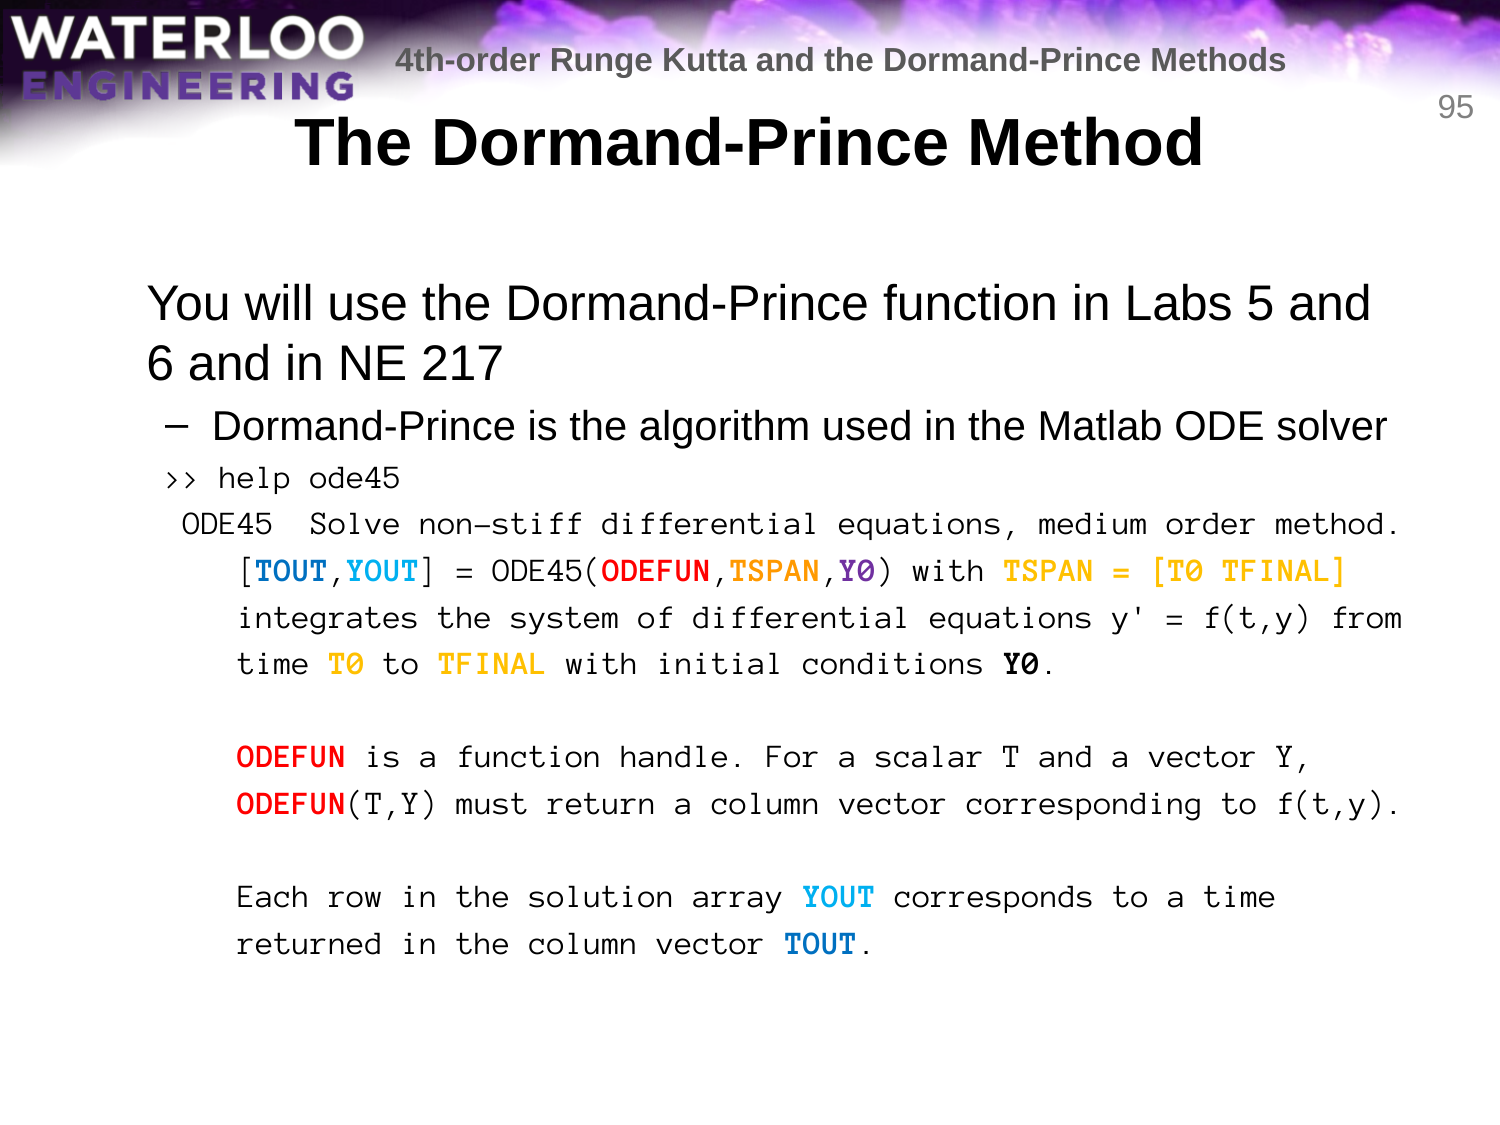

4th-order Runge Kutta and the Dormand-Prince Methods
# The Dormand-Prince Method
95
	You will use the Dormand-Prince function in Labs 5 and 6 and in NE 217
Dormand-Prince is the algorithm used in the Matlab ODE solver
>> help ode45
 ODE45  Solve non-stiff differential equations, medium order method.
    [TOUT,YOUT] = ODE45(ODEFUN,TSPAN,Y0) with TSPAN = [T0 TFINAL]
    integrates the system of differential equations y' = f(t,y) from
    time T0 to TFINAL with initial conditions Y0.

    ODEFUN is a function handle. For a scalar T and a vector Y,
    ODEFUN(T,Y) must return a column vector corresponding to f(t,y).

    Each row in the solution array YOUT corresponds to a time
    returned in the column vector TOUT.